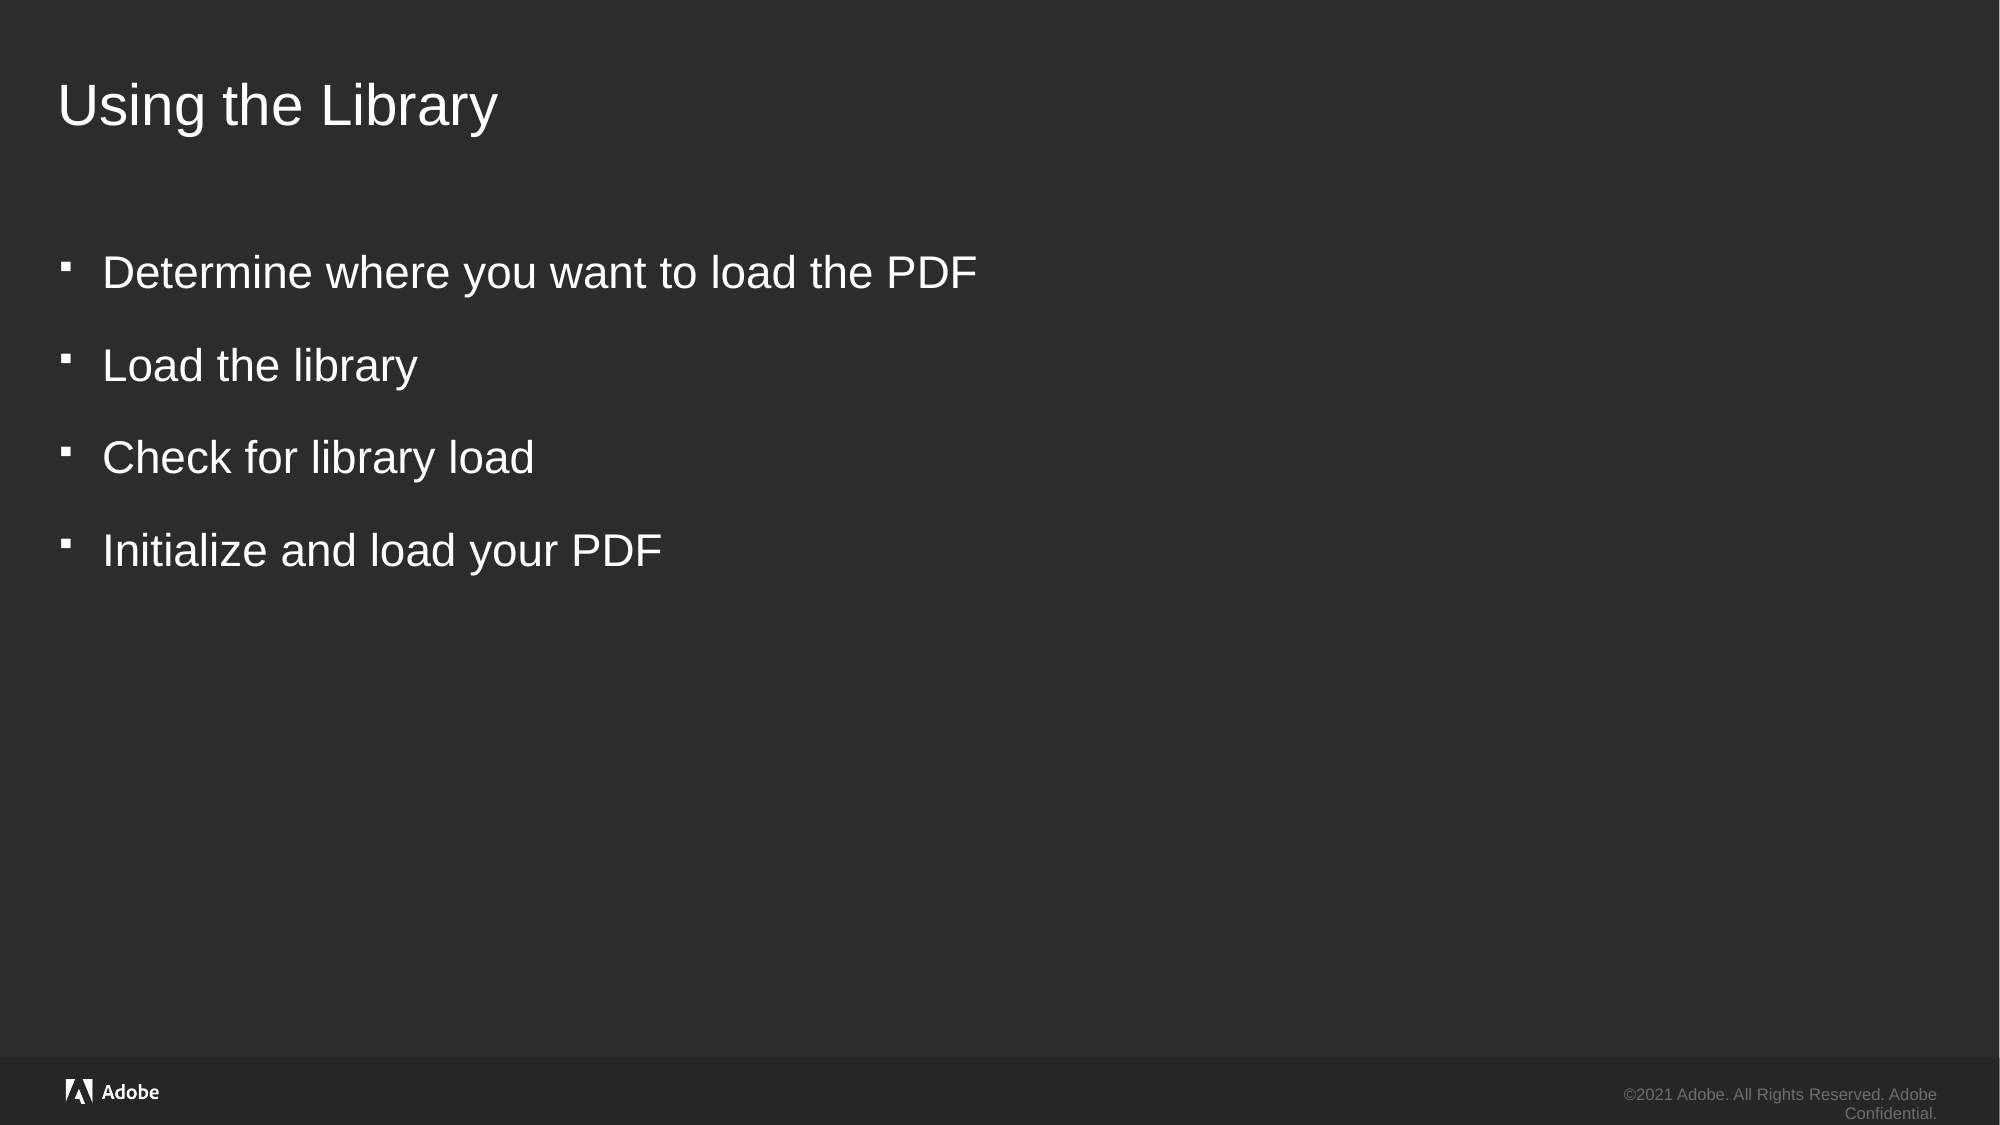

# Using the Library
Determine where you want to load the PDF
Load the library
Check for library load
Initialize and load your PDF